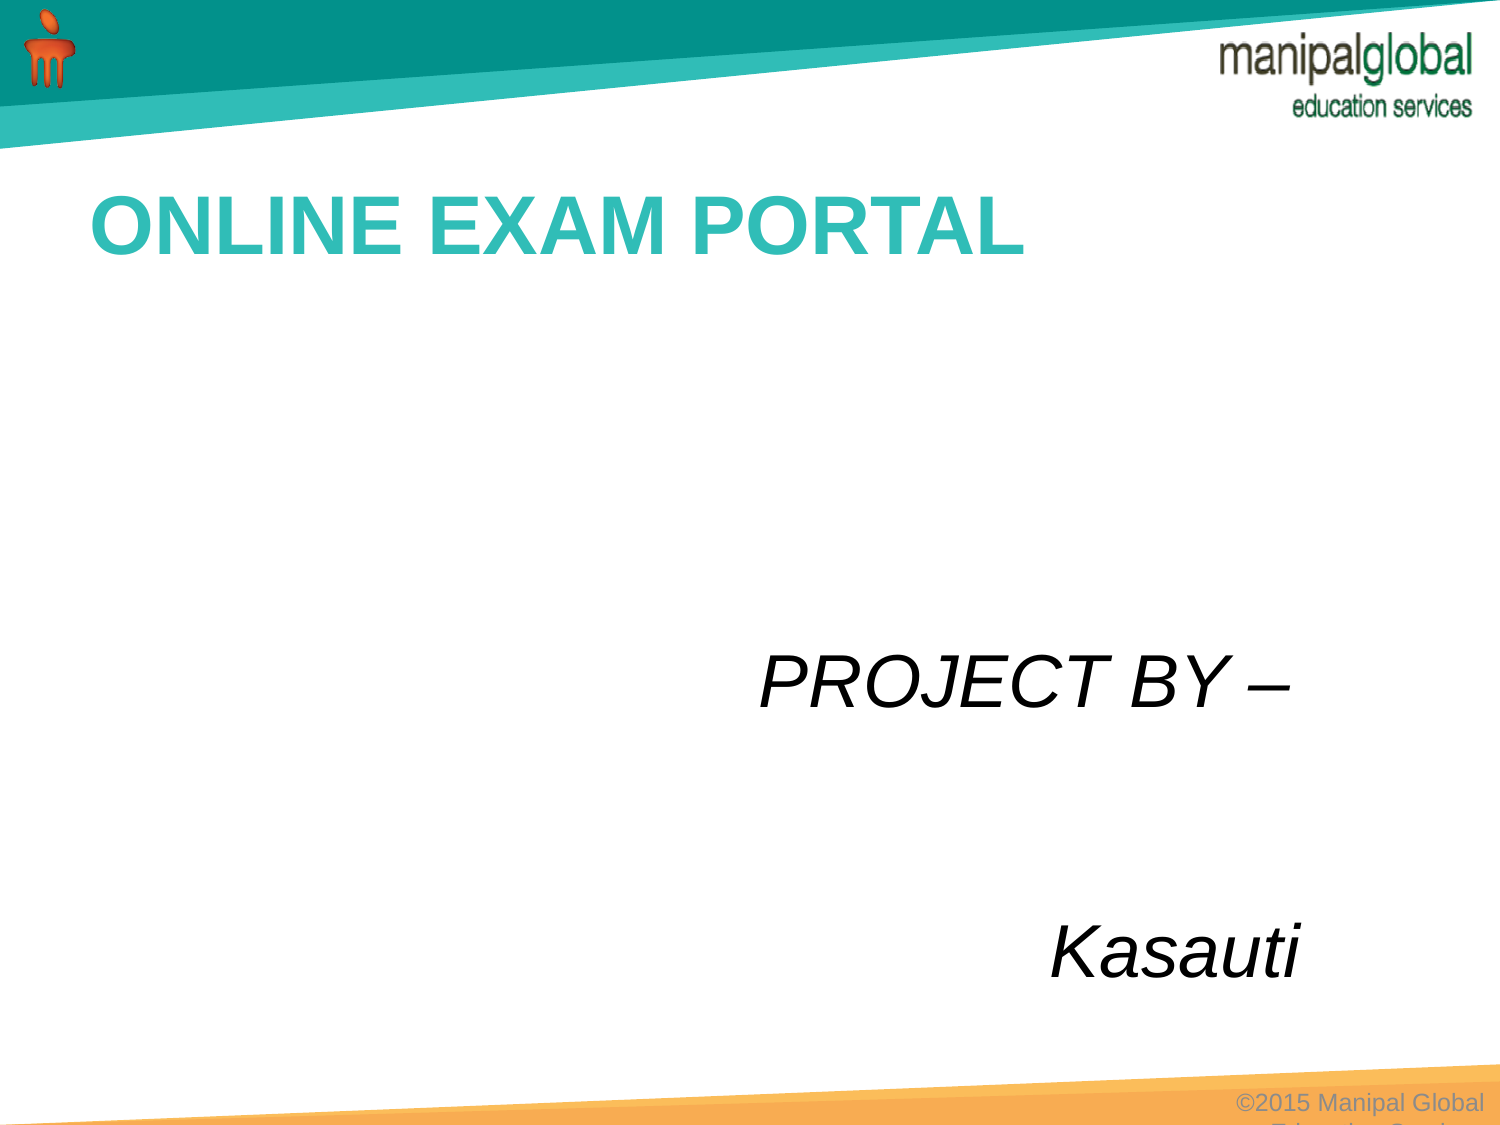

# ONLINE EXAM PORTAL
PROJECT BY –

		Kasauti